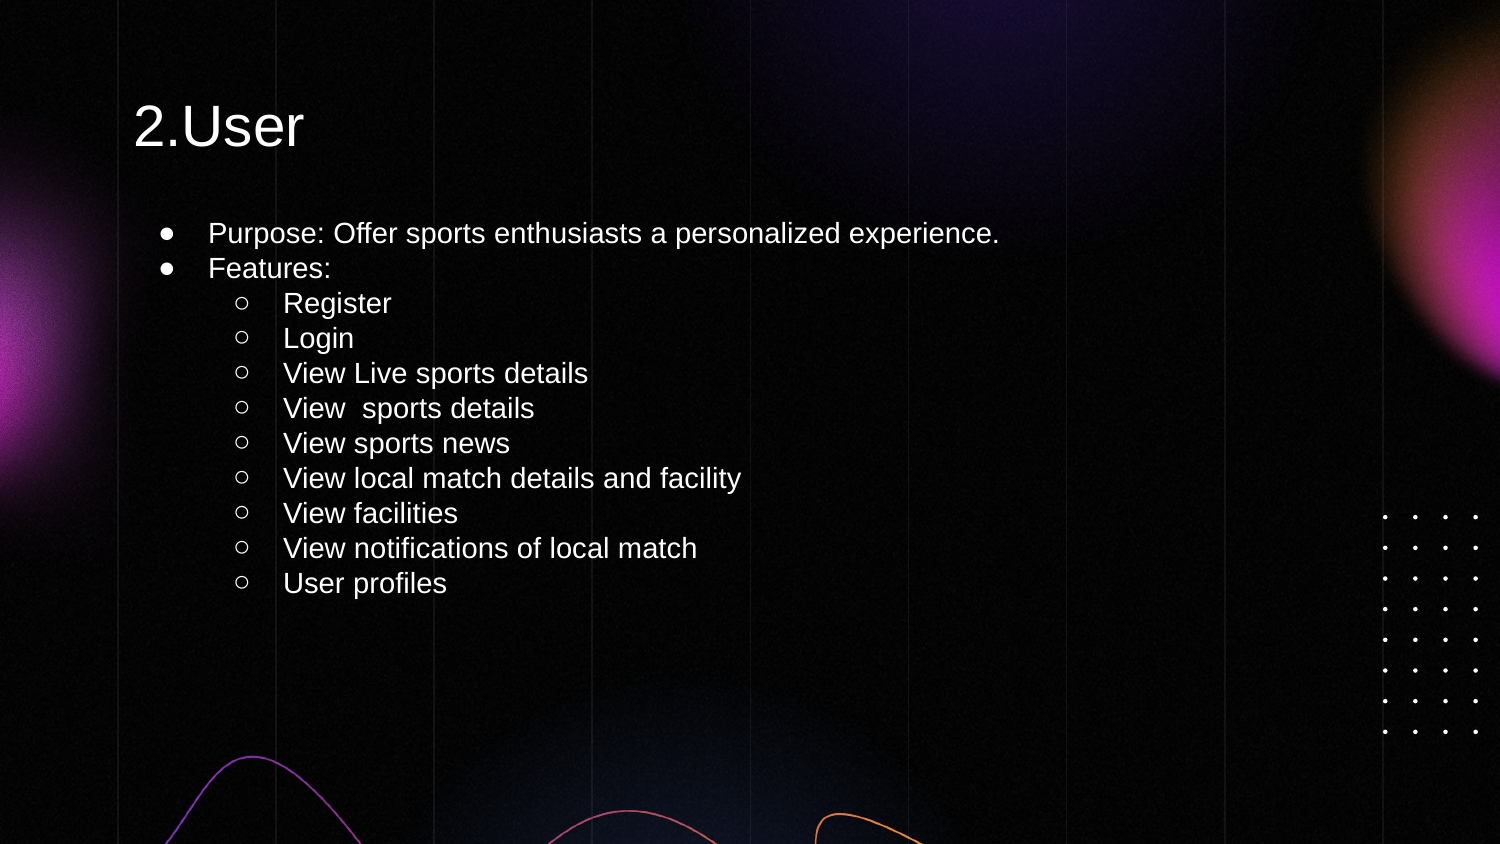

# 2.User
Purpose: Offer sports enthusiasts a personalized experience.
Features:
Register
Login
View Live sports details
View  sports details
View sports news
View local match details and facility
View facilities
View notifications of local match
User profiles